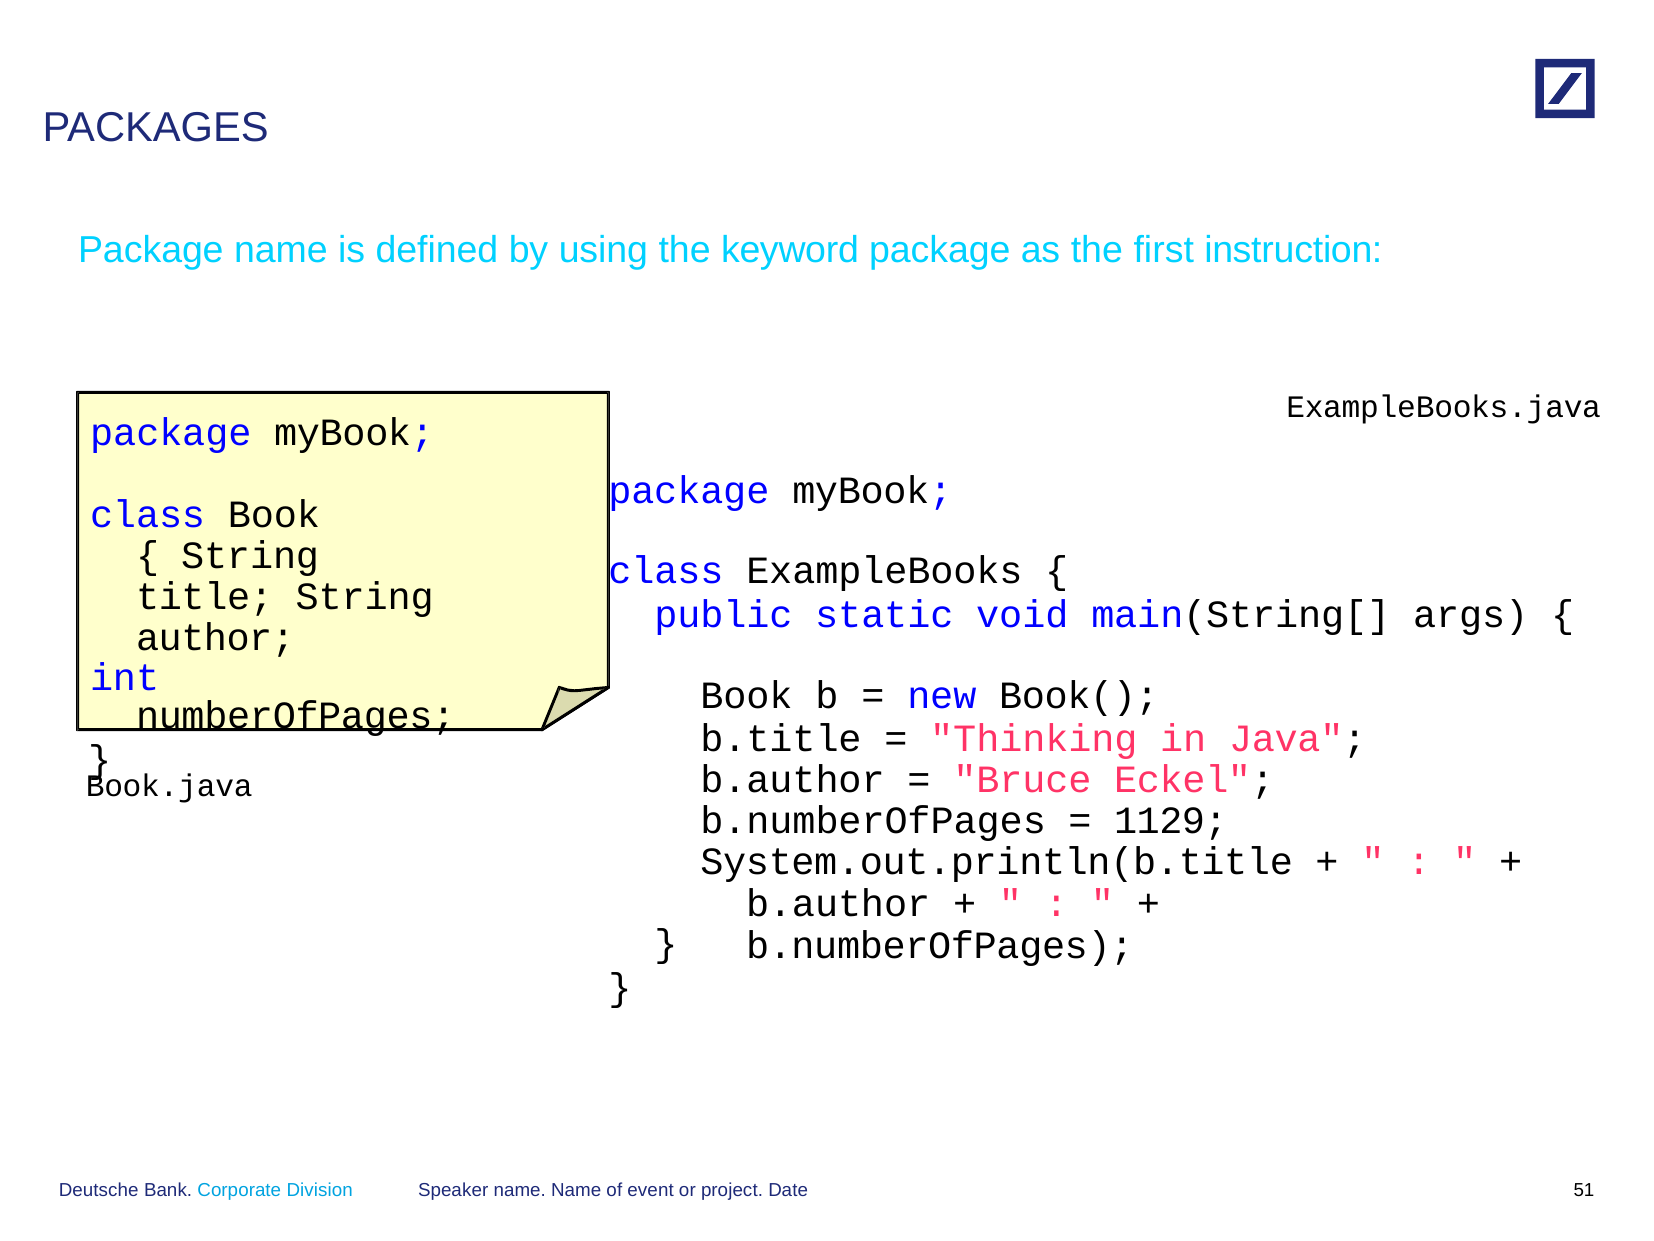

# PACKAGES
Package name is defined by using the keyword package as the first instruction:
ExampleBooks.java

package myBook;
package myBook;
class Book { String title; String author;
int numberOfPages;
}
class ExampleBooks {
public static void main(String[] args) {
Book b = new Book();
b.title = "Thinking in Java"; b.author = "Bruce Eckel"; b.numberOfPages = 1129; System.out.println(b.title + " : " +
b.author + " : " + b.numberOfPages);
Book.java
}
}
Speaker name. Name of event or project. Date
51